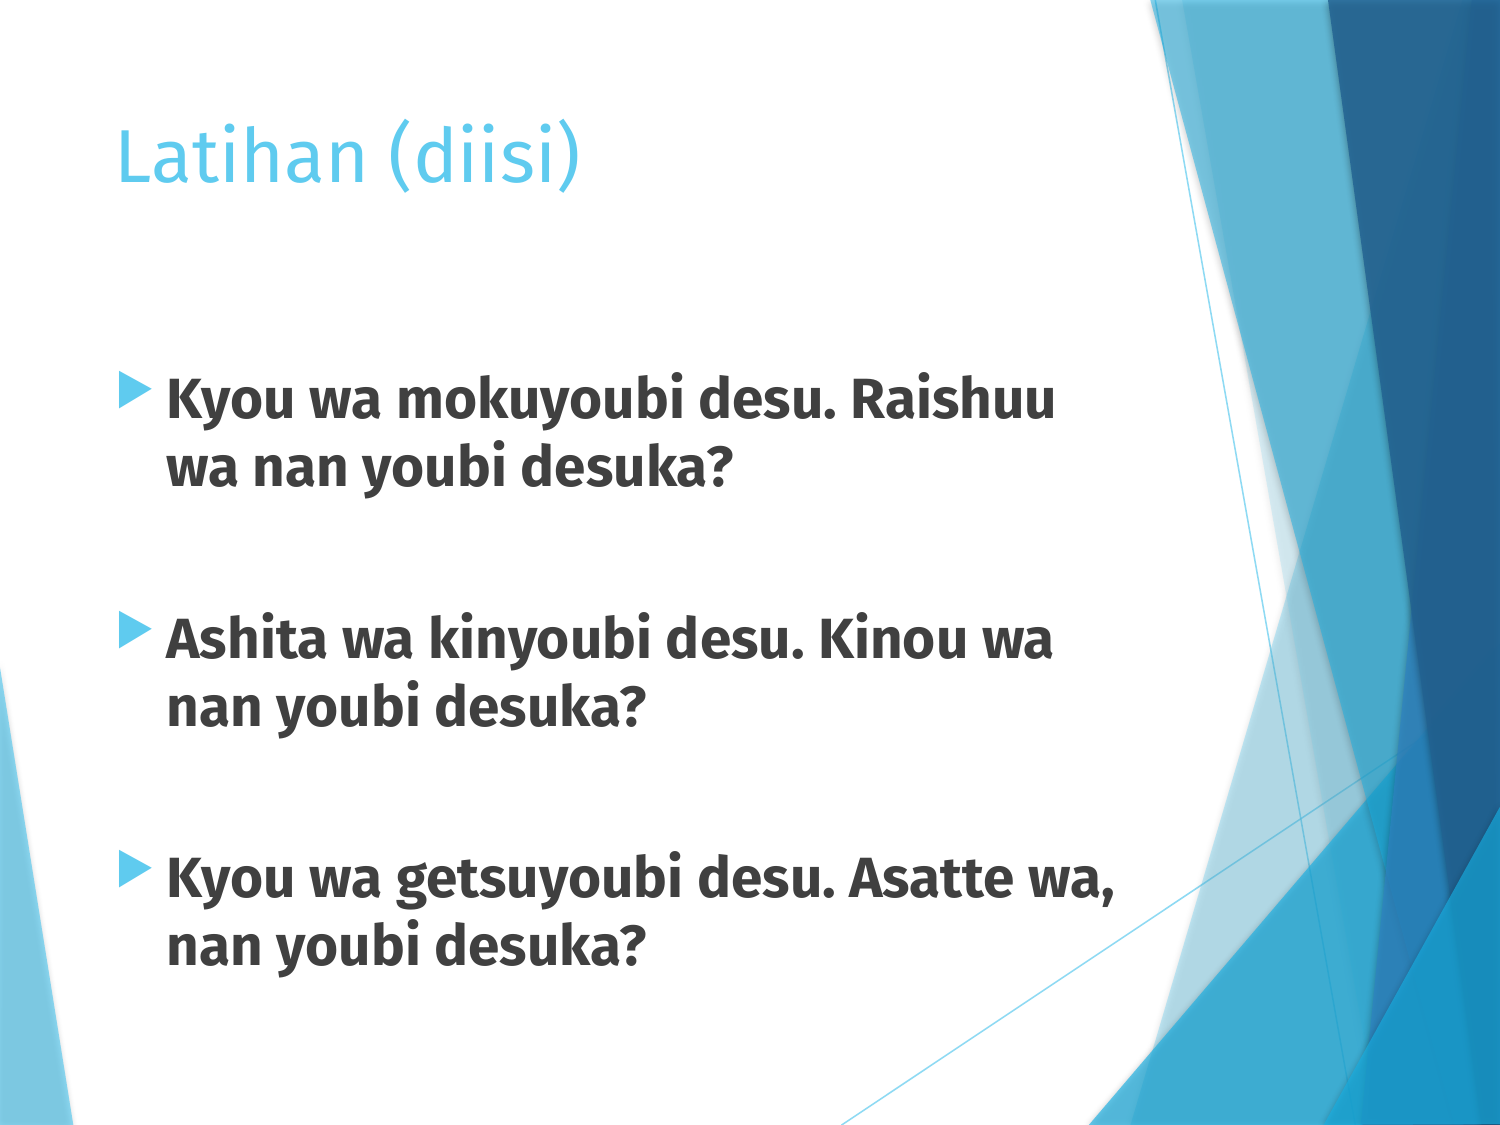

# Latihan (diisi)
Kyou wa mokuyoubi desu. Raishuu wa nan youbi desuka?

Ashita wa kinyoubi desu. Kinou wa nan youbi desuka?

Kyou wa getsuyoubi desu. Asatte wa, nan youbi desuka?